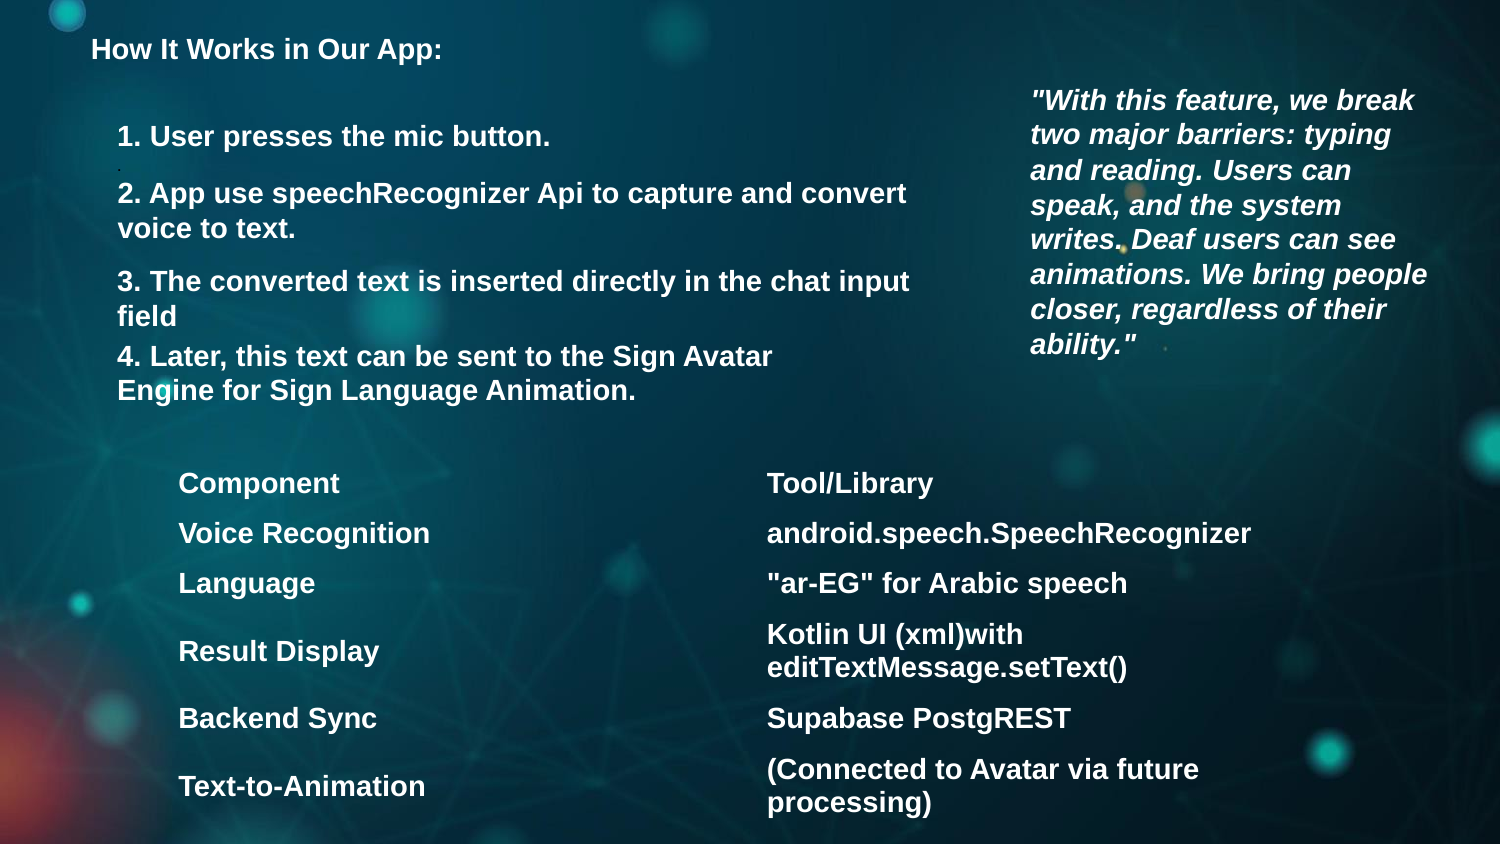

How It Works in Our App:

"With this feature, we break two major barriers: typing and reading. Users can speak, and the system writes. Deaf users can see animations. We bring people closer, regardless of their ability."
1. User presses the mic button.
.
2. App use speechRecognizer Api to capture and convert voice to text.
3. The converted text is inserted directly in the chat input field
4. Later, this text can be sent to the Sign Avatar Engine for Sign Language Animation.
| Component | Tool/Library |
| --- | --- |
| Voice Recognition | android.speech.SpeechRecognizer |
| Language | "ar-EG" for Arabic speech |
| Result Display | Kotlin UI (xml)with editTextMessage.setText() |
| Backend Sync | Supabase PostgREST |
| Text-to-Animation | (Connected to Avatar via future processing) |
|  |  |